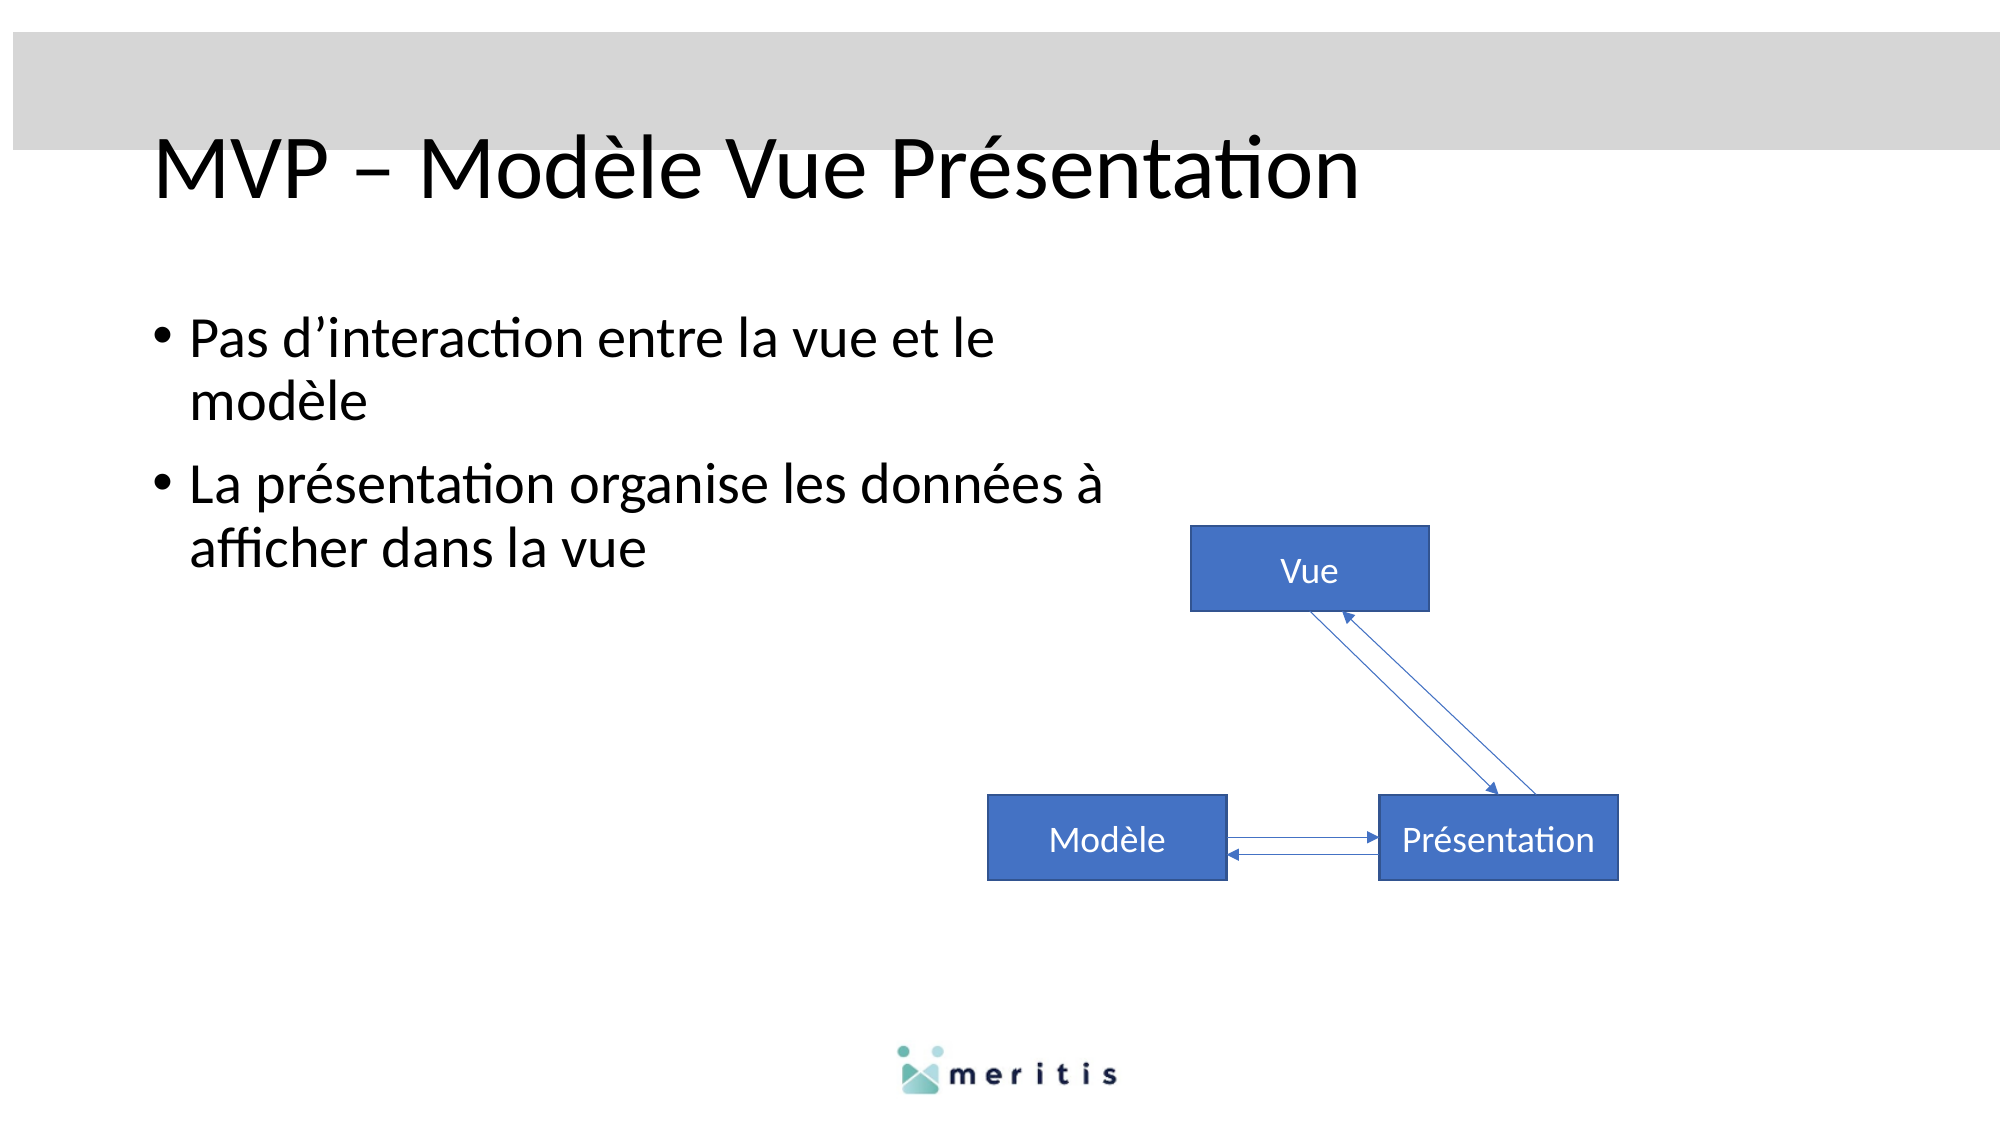

# MVP – Modèle Vue Présentation
Pas d’interaction entre la vue et le modèle
La présentation organise les données à afficher dans la vue
Vue
Modèle
Présentation